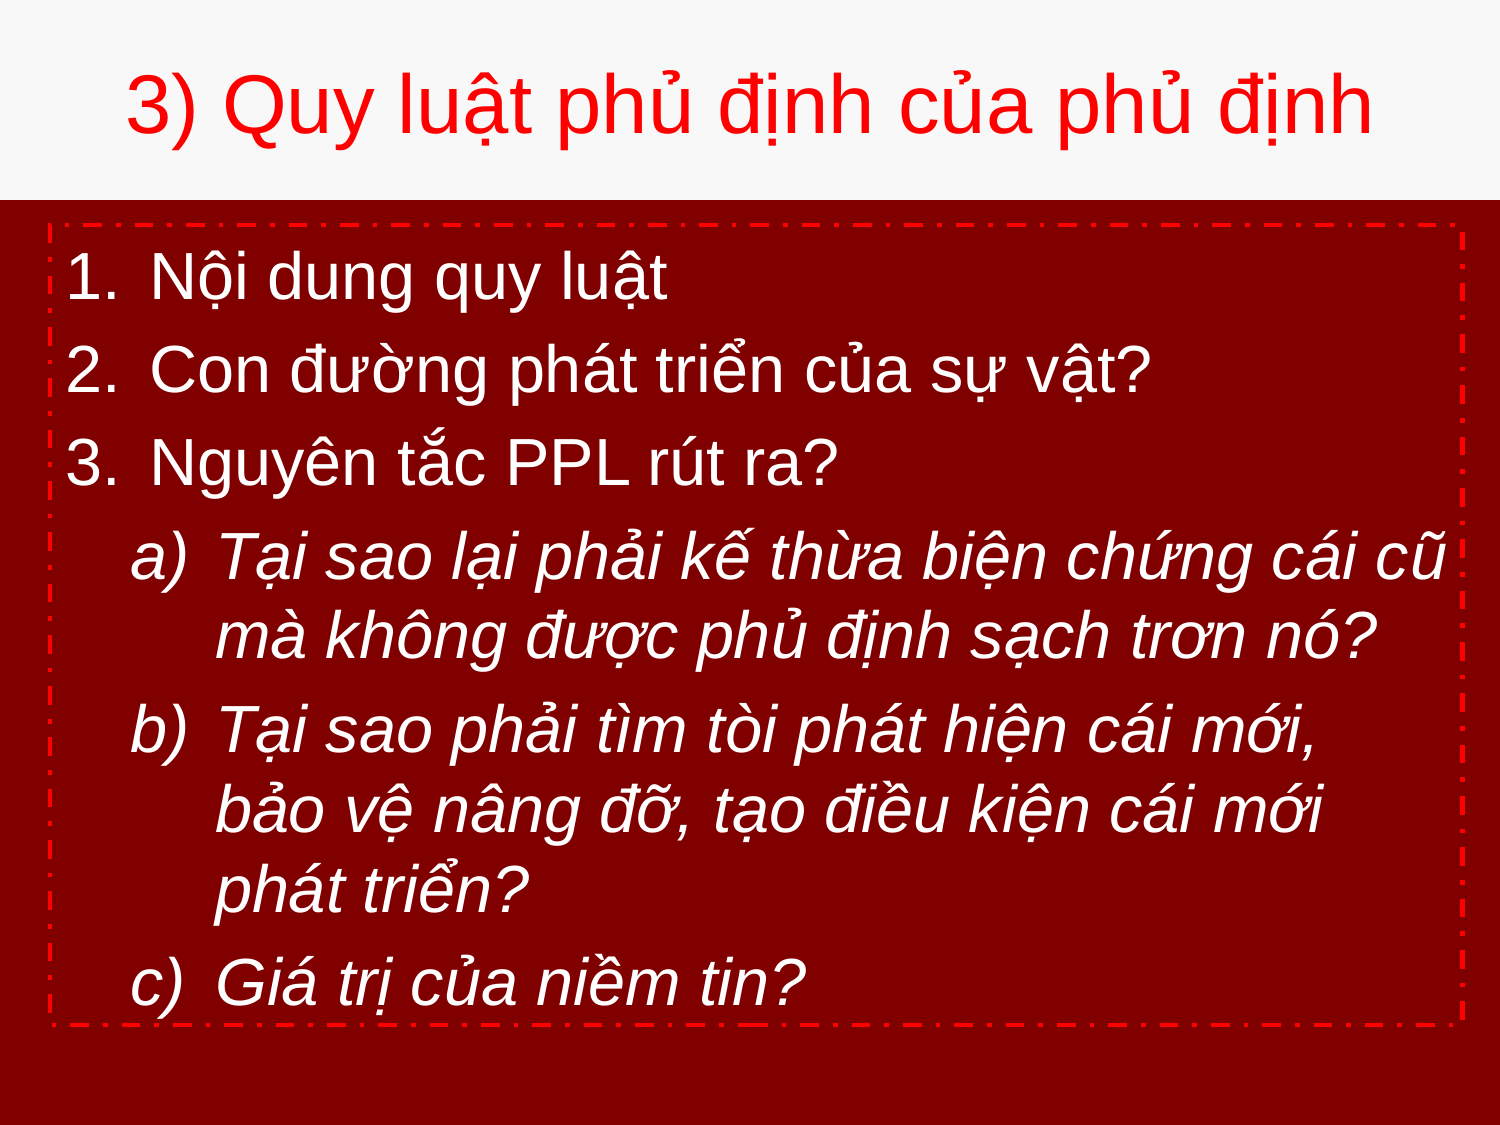

# 3) Quy luật phủ định của phủ định
Nội dung quy luật
Con đường phát triển của sự vật?
Nguyên tắc PPL rút ra?
Tại sao lại phải kế thừa biện chứng cái cũ mà không được phủ định sạch trơn nó?
Tại sao phải tìm tòi phát hiện cái mới, bảo vệ nâng đỡ, tạo điều kiện cái mới phát triển?
Giá trị của niềm tin?